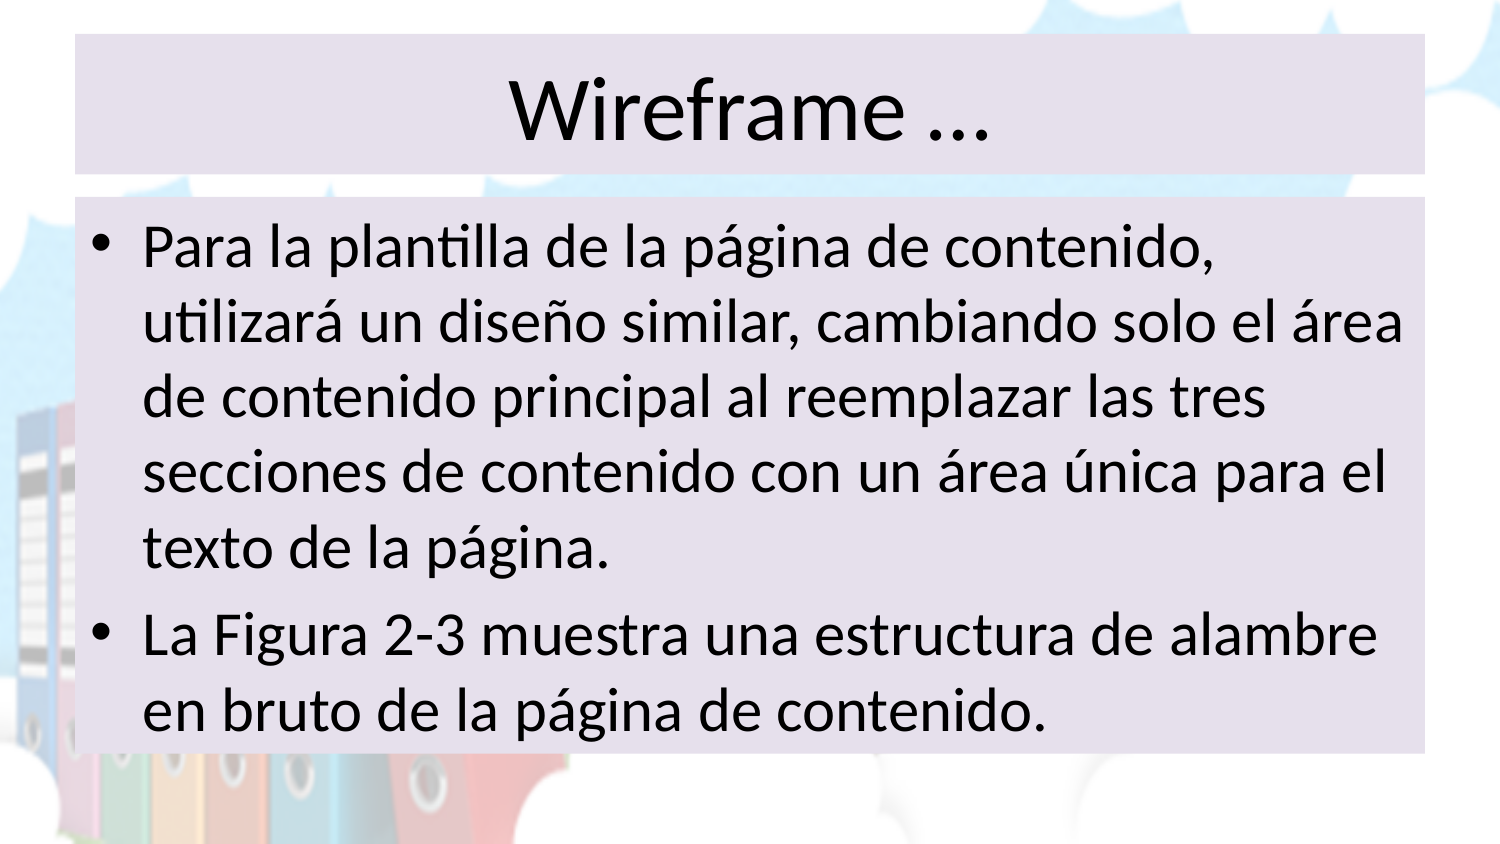

# Wireframe …
Para la plantilla de la página de contenido, utilizará un diseño similar, cambiando solo el área de contenido principal al reemplazar las tres secciones de contenido con un área única para el texto de la página.
La Figura 2-3 muestra una estructura de alambre en bruto de la página de contenido.